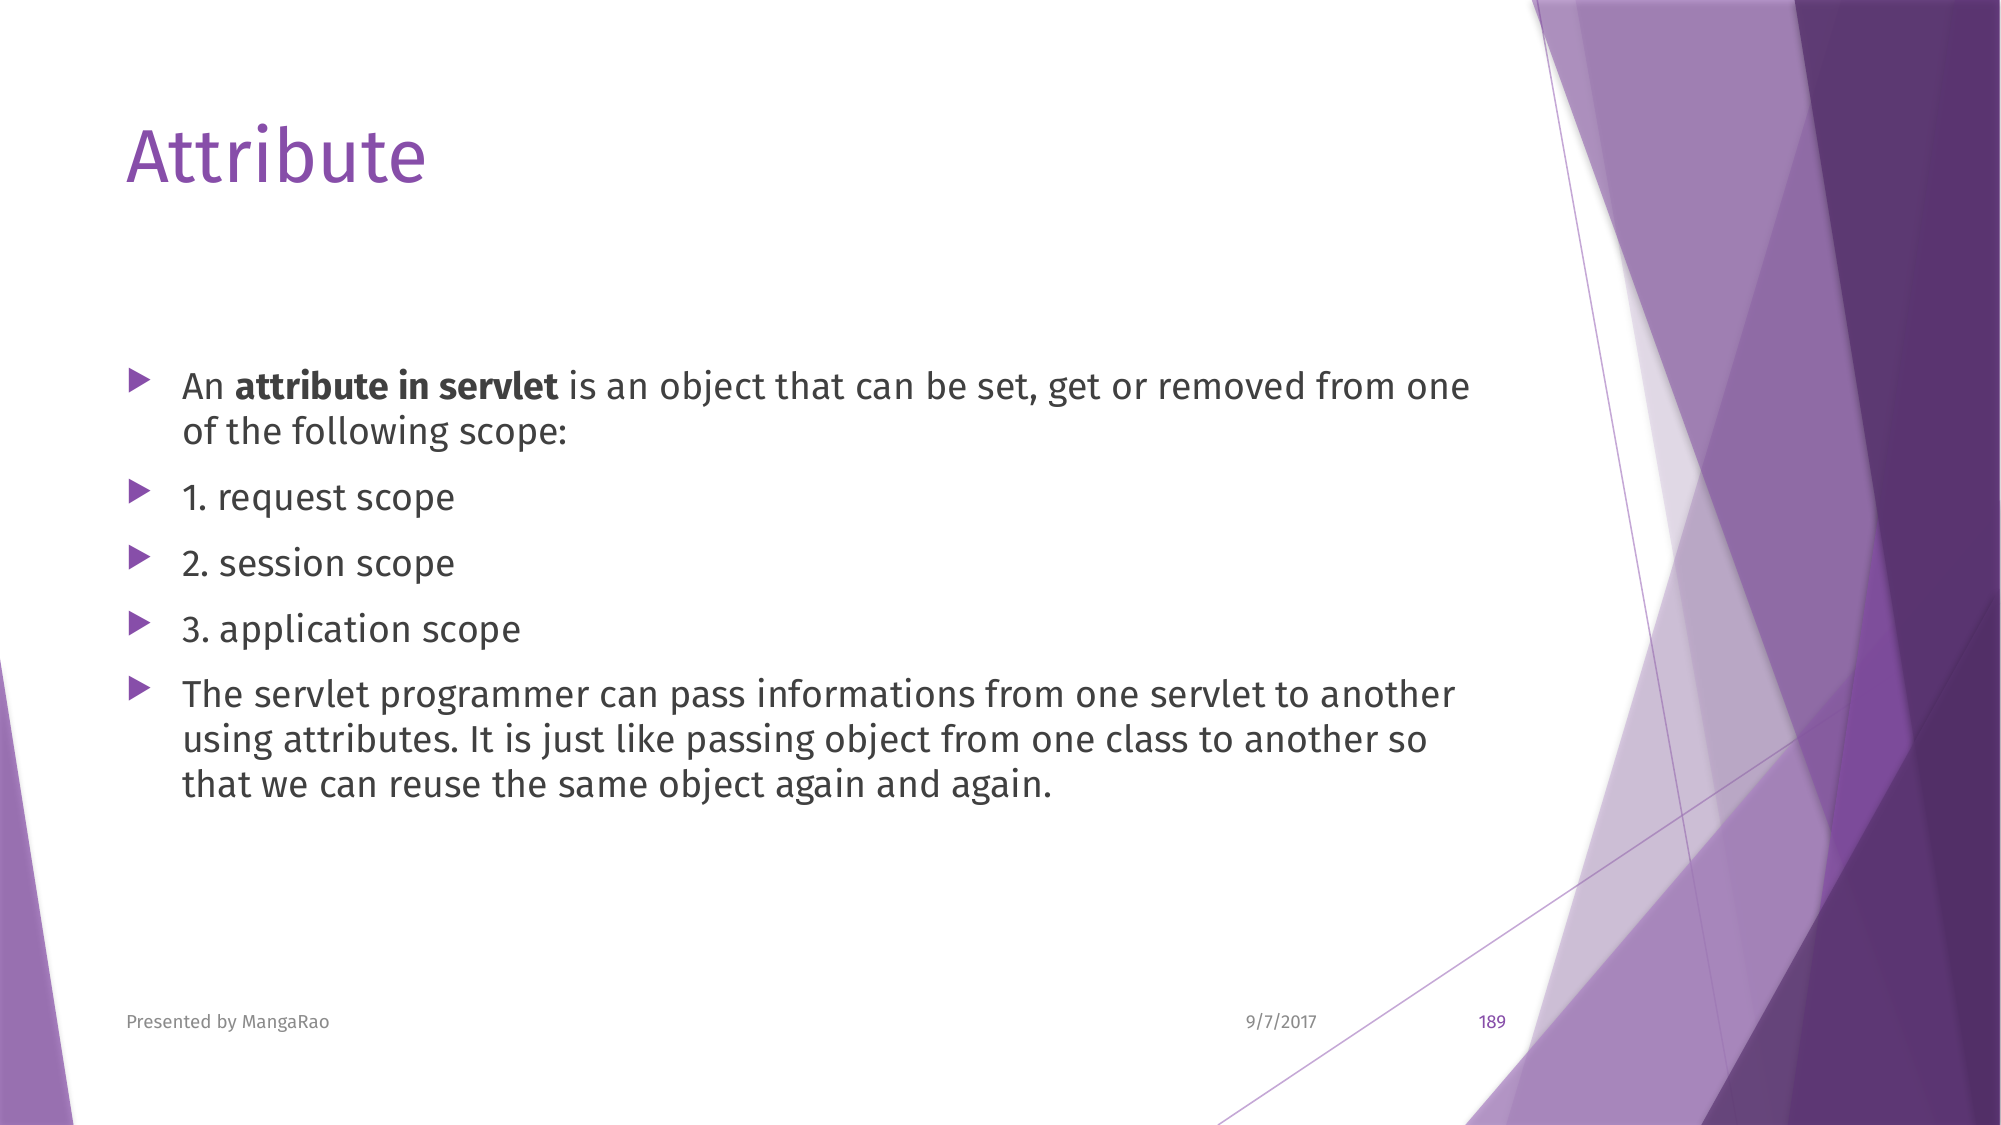

# Attribute
An attribute in servlet is an object that can be set, get or removed from one of the following scope:
1. request scope
2. session scope
3. application scope
The servlet programmer can pass informations from one servlet to another using attributes. It is just like passing object from one class to another so that we can reuse the same object again and again.
Presented by MangaRao
9/7/2017
189